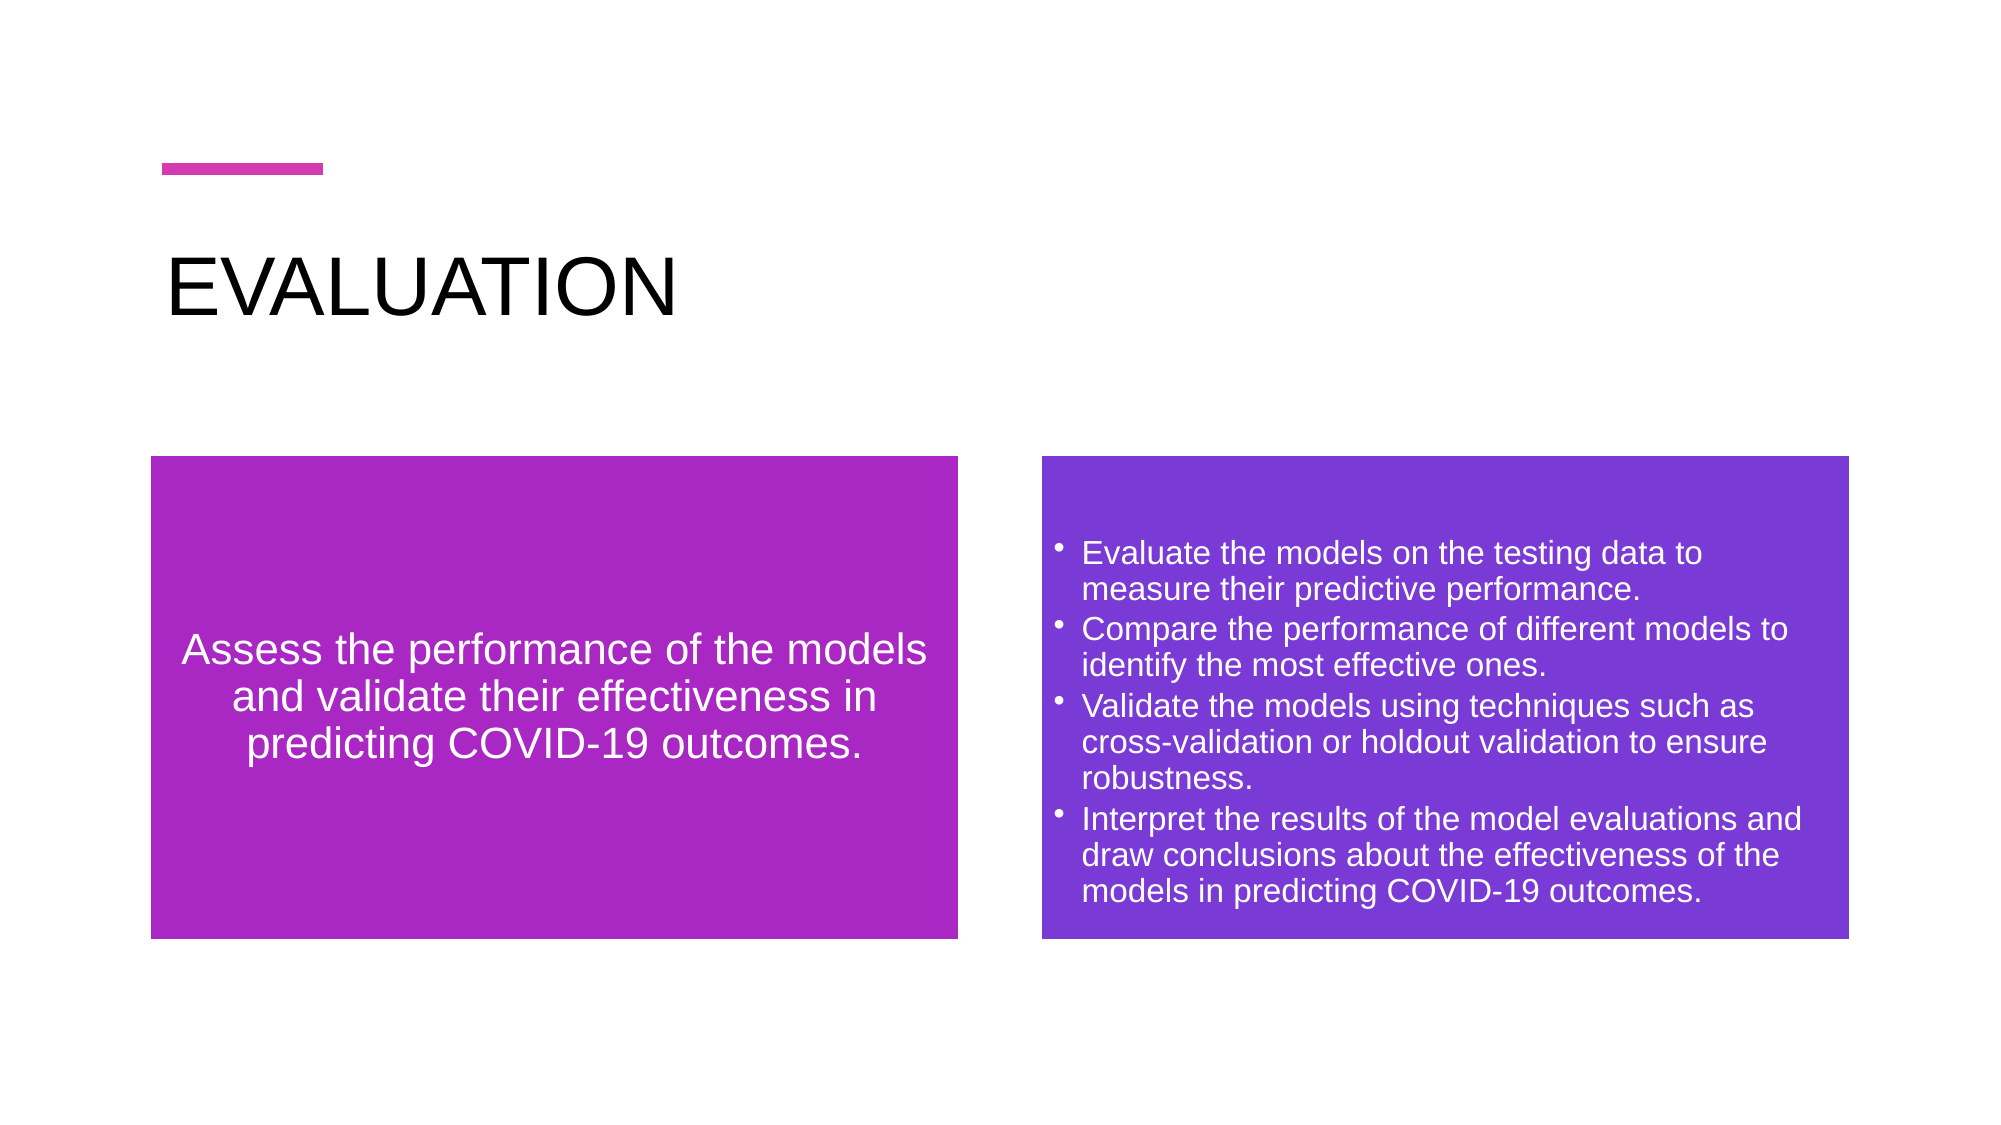

# EVALUATION
Assess the performance of the models and validate their effectiveness in predicting COVID-19 outcomes.

Evaluate the models on the testing data to measure their predictive performance.
Compare the performance of different models to identify the most effective ones.
Validate the models using techniques such as cross-validation or holdout validation to ensure robustness.
Interpret the results of the model evaluations and draw conclusions about the effectiveness of the models in predicting COVID-19 outcomes.